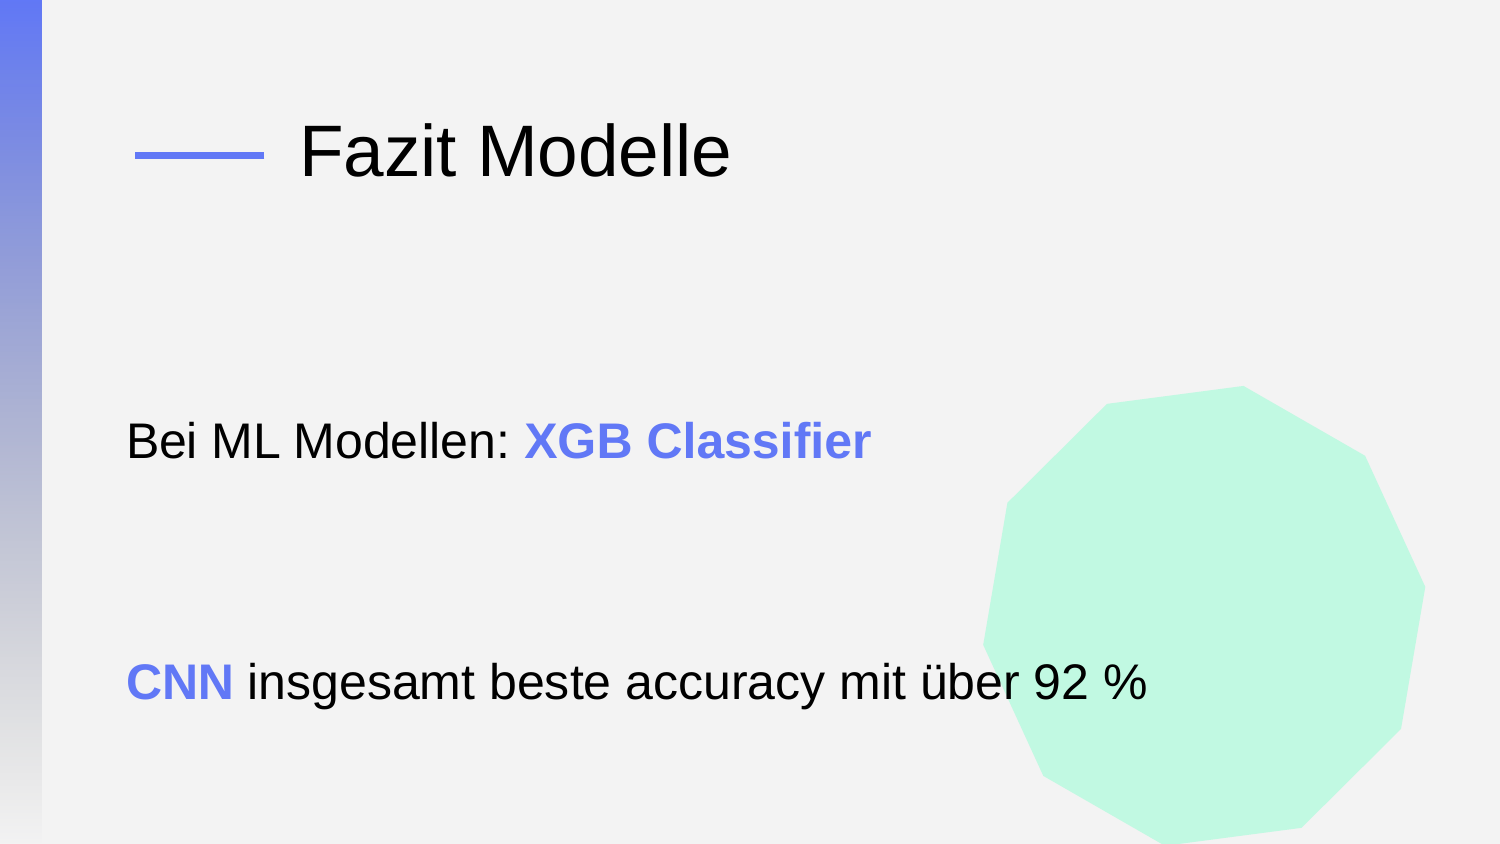

# Fazit Modelle
Bei ML Modellen: XGB Classifier

CNN insgesamt beste accuracy mit über 92 %